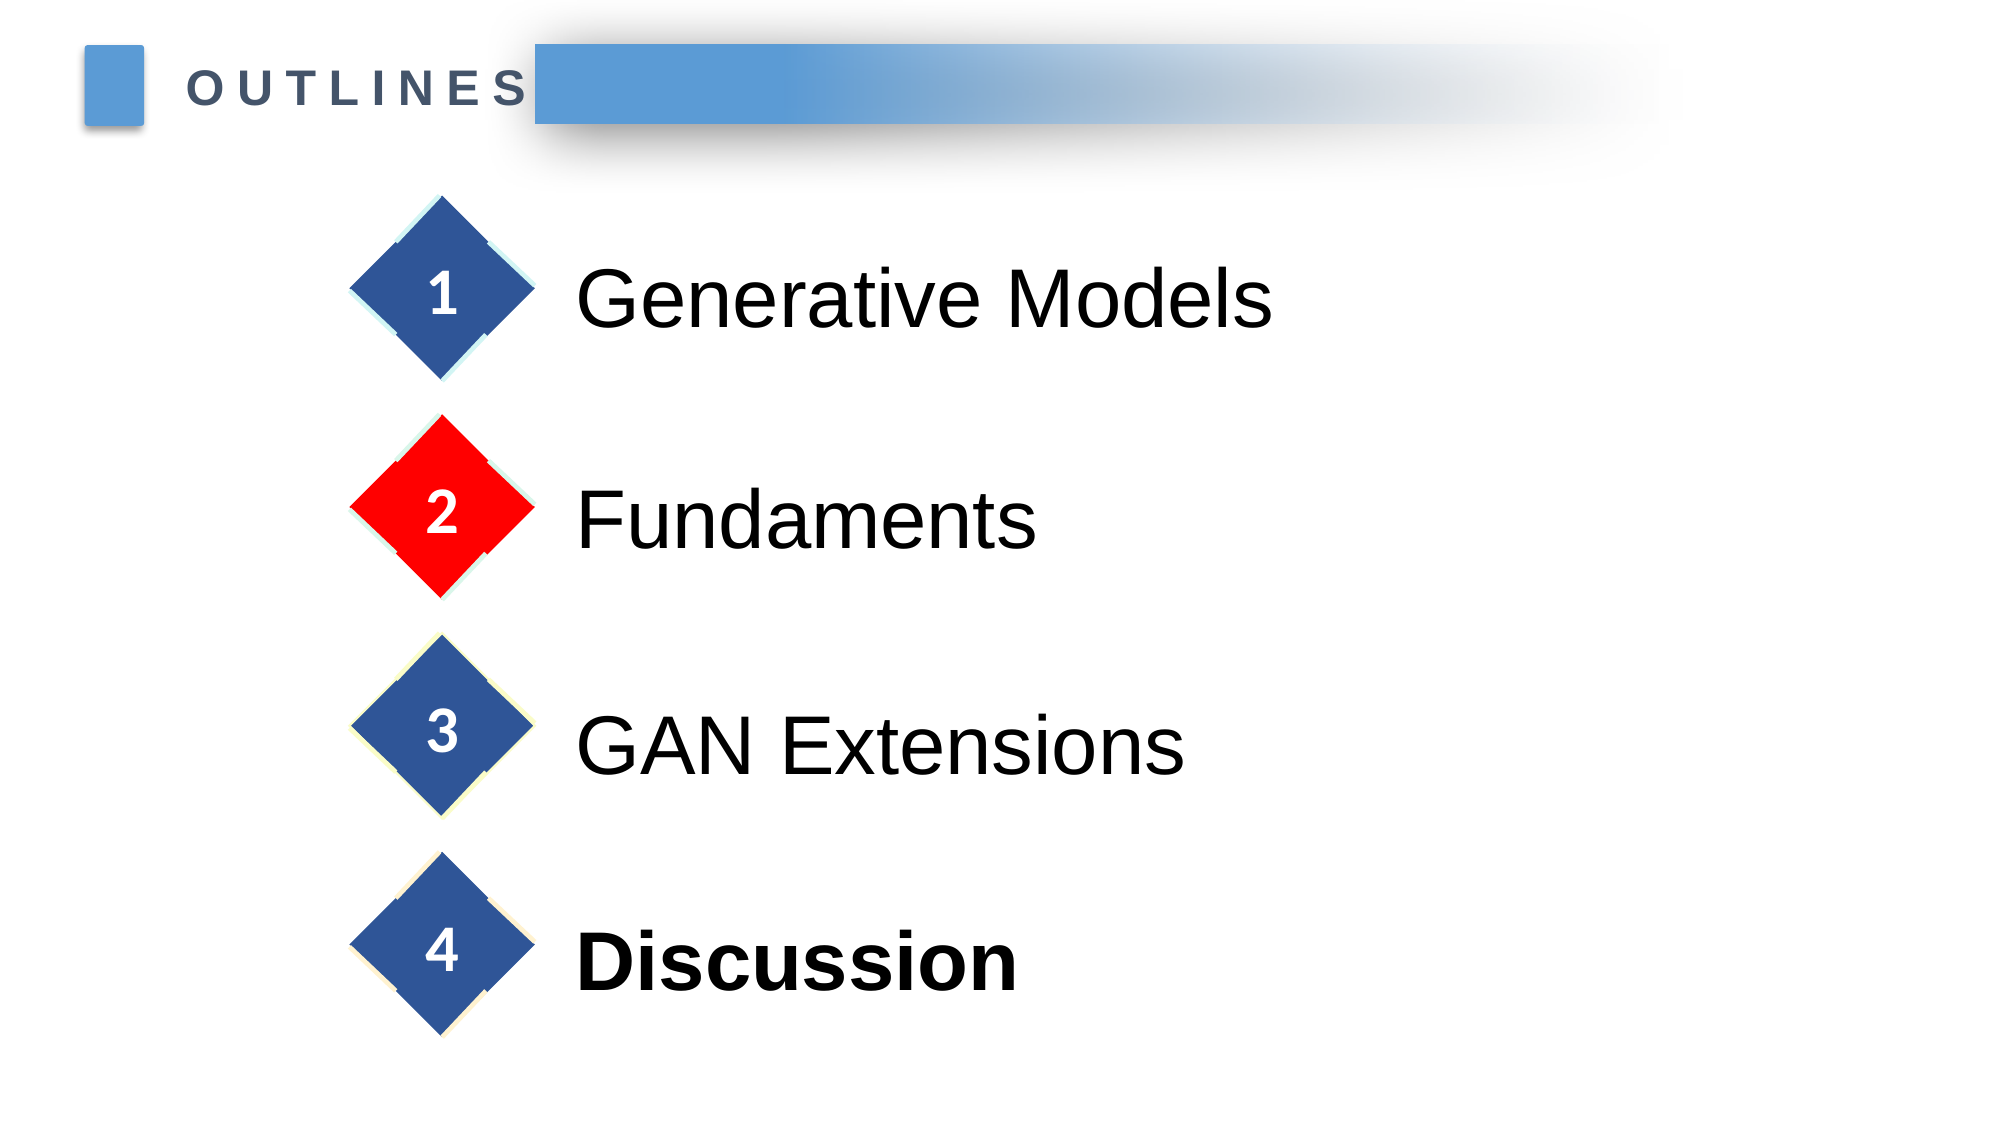

OUTLINES

OUTLINES
1
Generative Models
2
Fundaments
3
GAN Extensions
4
Discussion